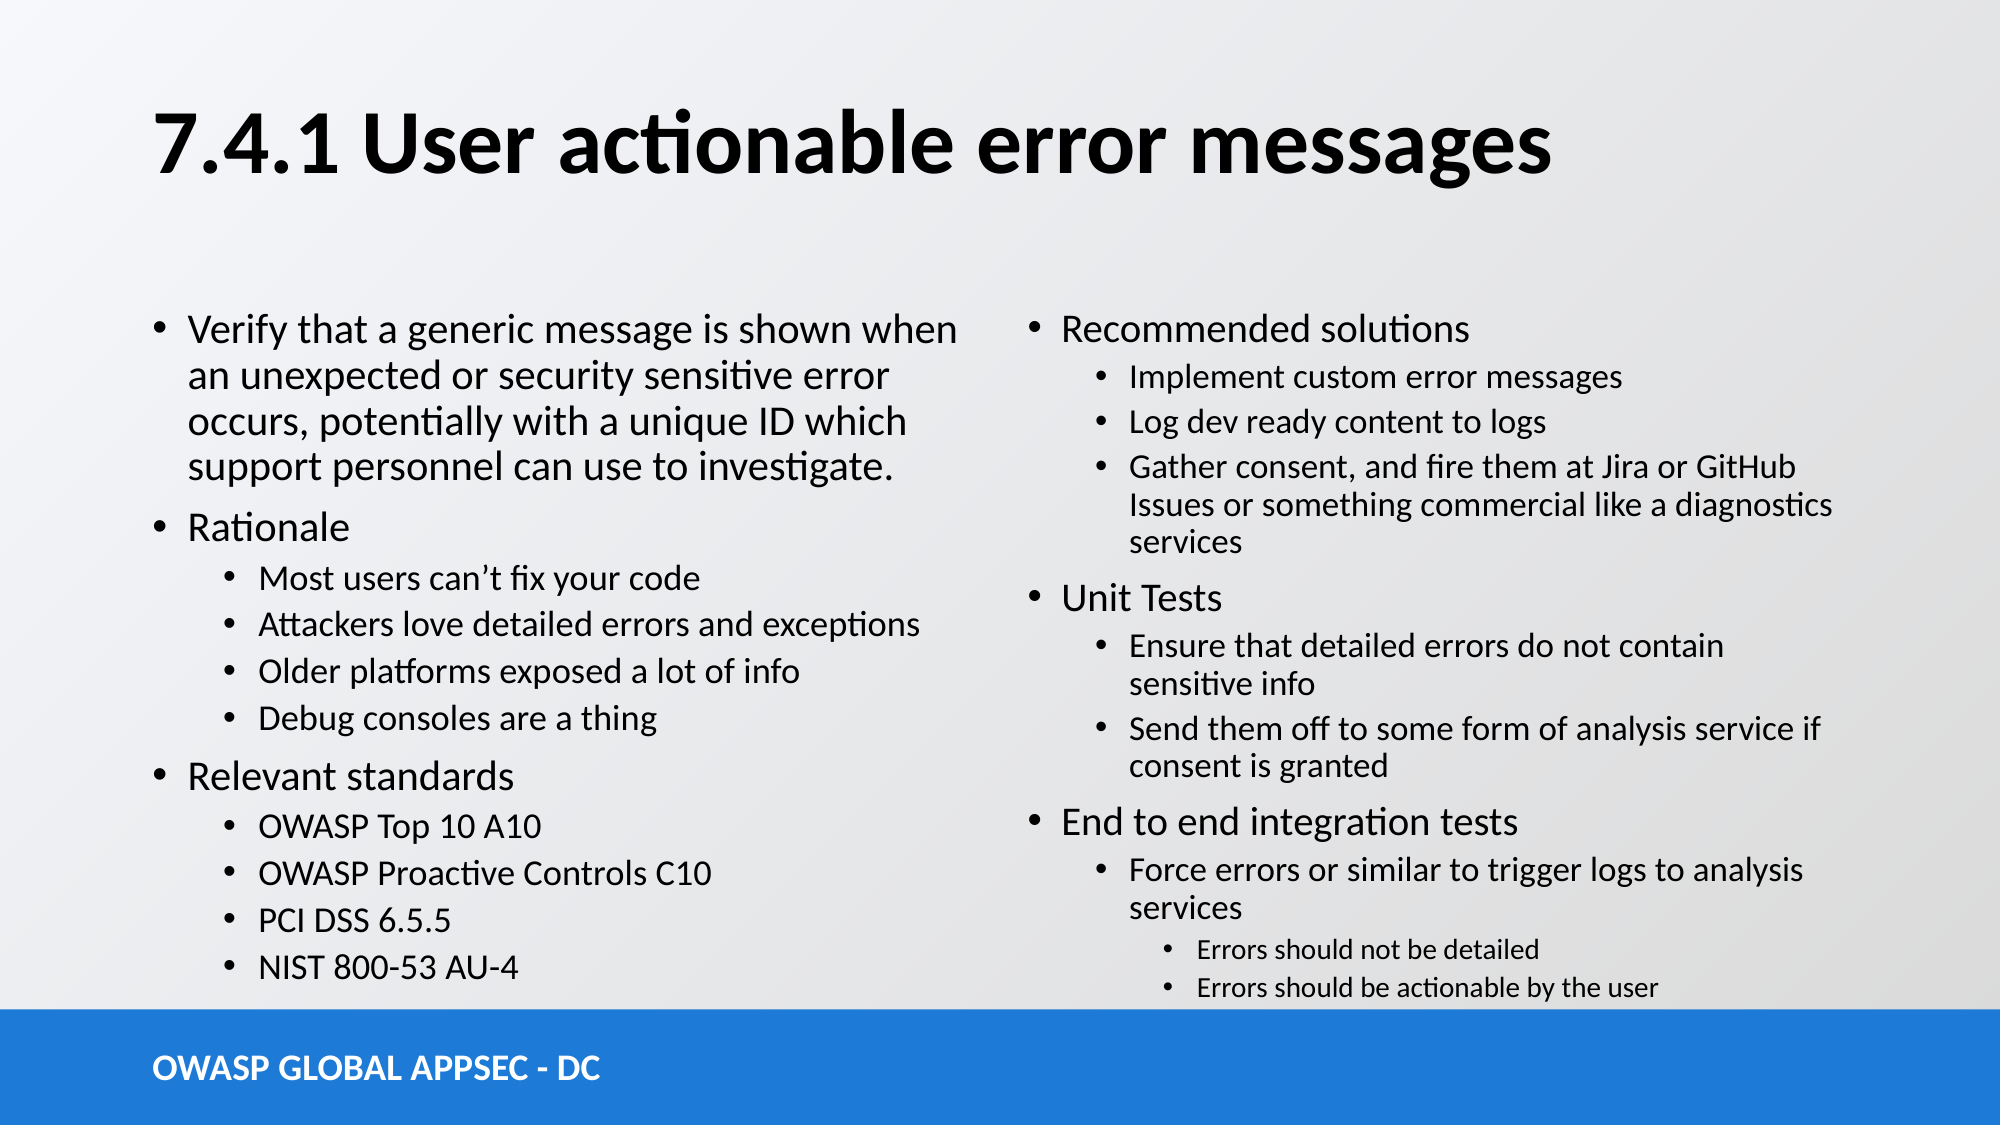

# 7.4.1 User actionable error messages
Verify that a generic message is shown when an unexpected or security sensitive error occurs, potentially with a unique ID which support personnel can use to investigate.
Rationale
Most users can’t fix your code
Attackers love detailed errors and exceptions
Older platforms exposed a lot of info
Debug consoles are a thing
Relevant standards
OWASP Top 10 A10
OWASP Proactive Controls C10
PCI DSS 6.5.5
NIST 800-53 AU-4

Recommended solutions
Implement custom error messages
Log dev ready content to logs
Gather consent, and fire them at Jira or GitHub Issues or something commercial like a diagnostics services
Unit Tests
Ensure that detailed errors do not contain sensitive info
Send them off to some form of analysis service if consent is granted
End to end integration tests
Force errors or similar to trigger logs to analysis services
Errors should not be detailed
Errors should be actionable by the user